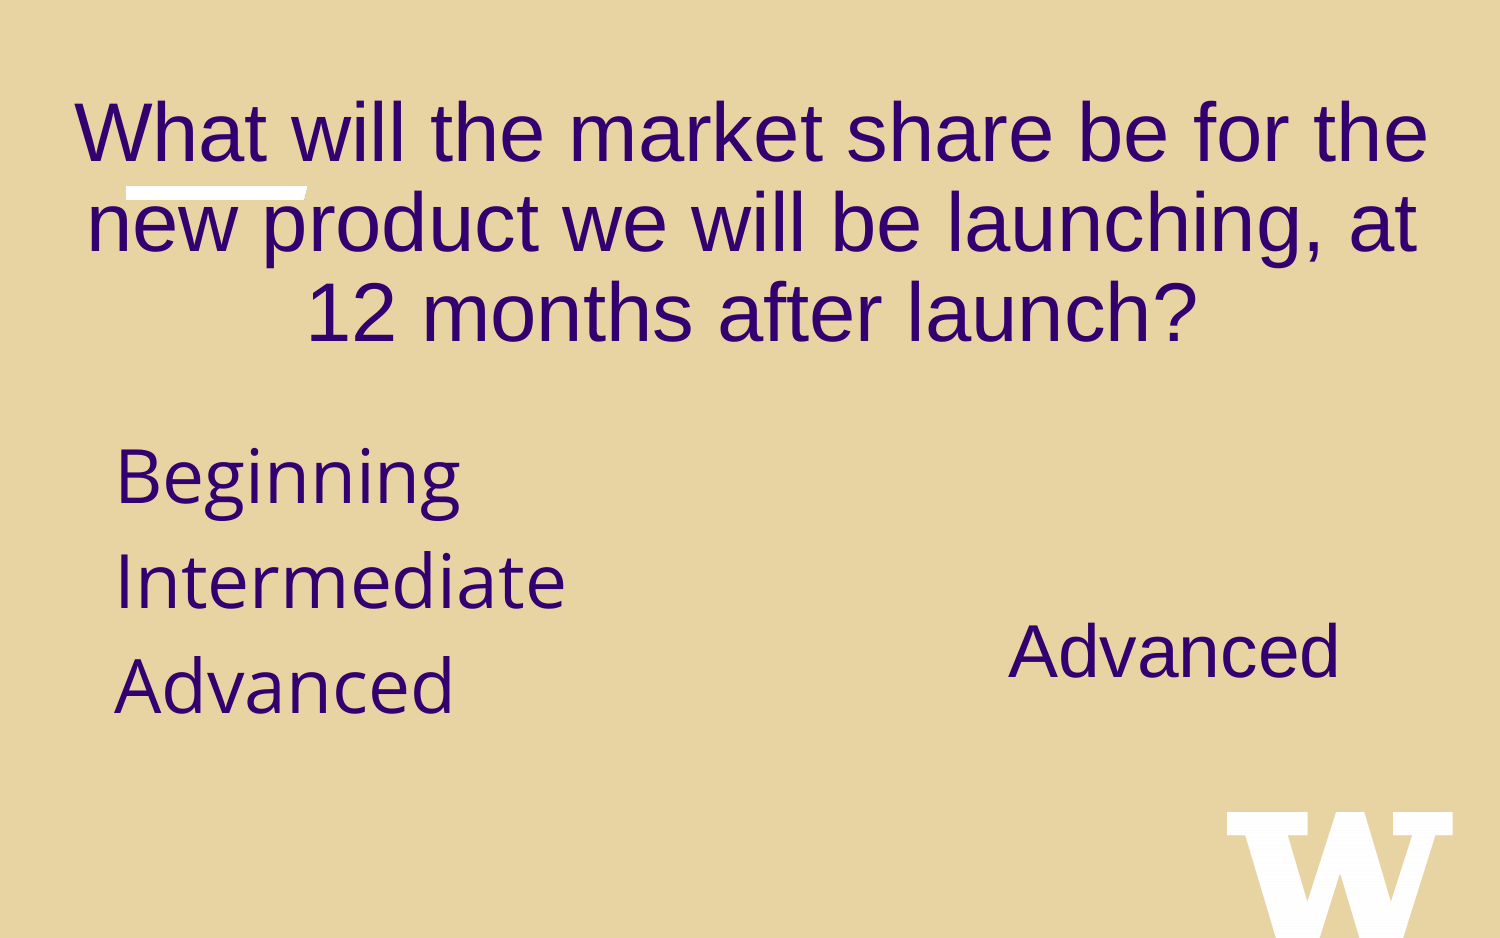

What will the market share be for the new product we will be launching, at 12 months after launch?
Beginning
Intermediate
Advanced

Advanced